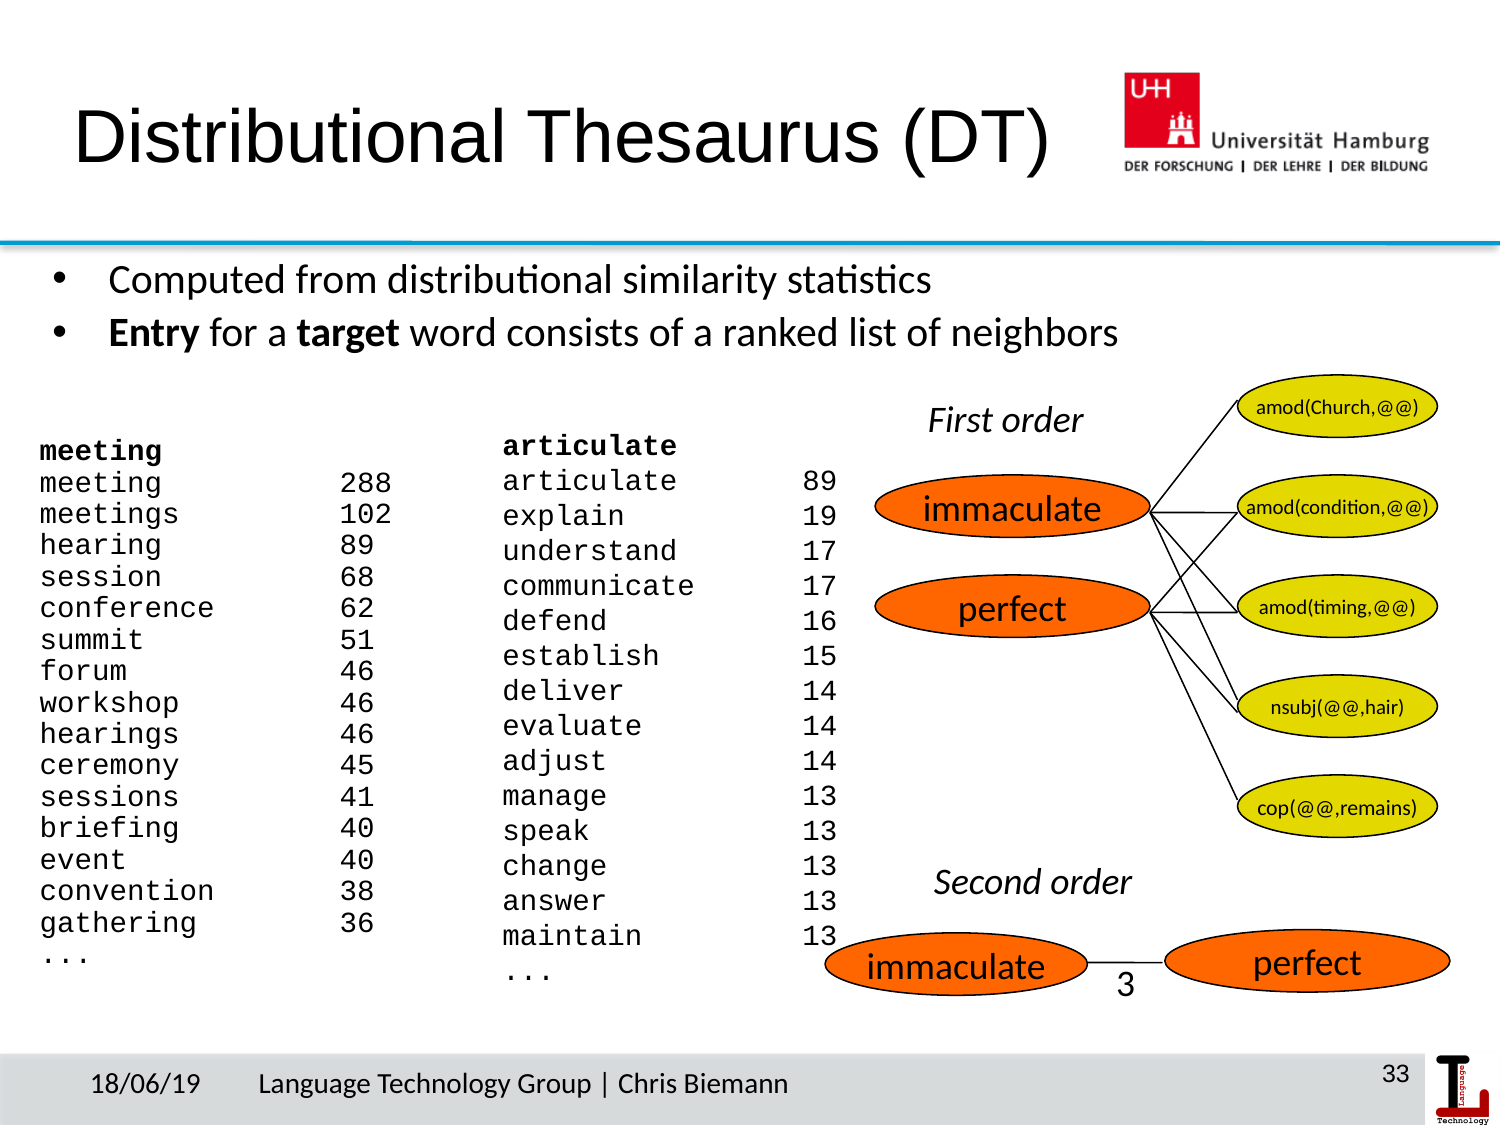

# Distributional Thesaurus (DT)
Computed from distributional similarity statistics
Entry for a target word consists of a ranked list of neighbors

amod(Church,@@)
First order

articulate
articulate	89
explain		19
understand	17
communicate	17
defend		16
establish	15
deliver		14
evaluate		14
adjust		14
manage		13
speak		13
change		13
answer		13
maintain		13
...
meeting
meeting		288
meetings		102
hearing		89
session		68
conference	62
summit		51
forum		46
workshop		46
hearings		46
ceremony		45
sessions		41
briefing		40
event		40
convention	38
gathering	36
...
immaculate
amod(condition,@@)

perfect
amod(timing,@@)

nsubj(@@,hair)
cop(@@,remains)
Second order
perfect
immaculate
3

33
18/06/19
 Language Technology Group | Chris Biemann